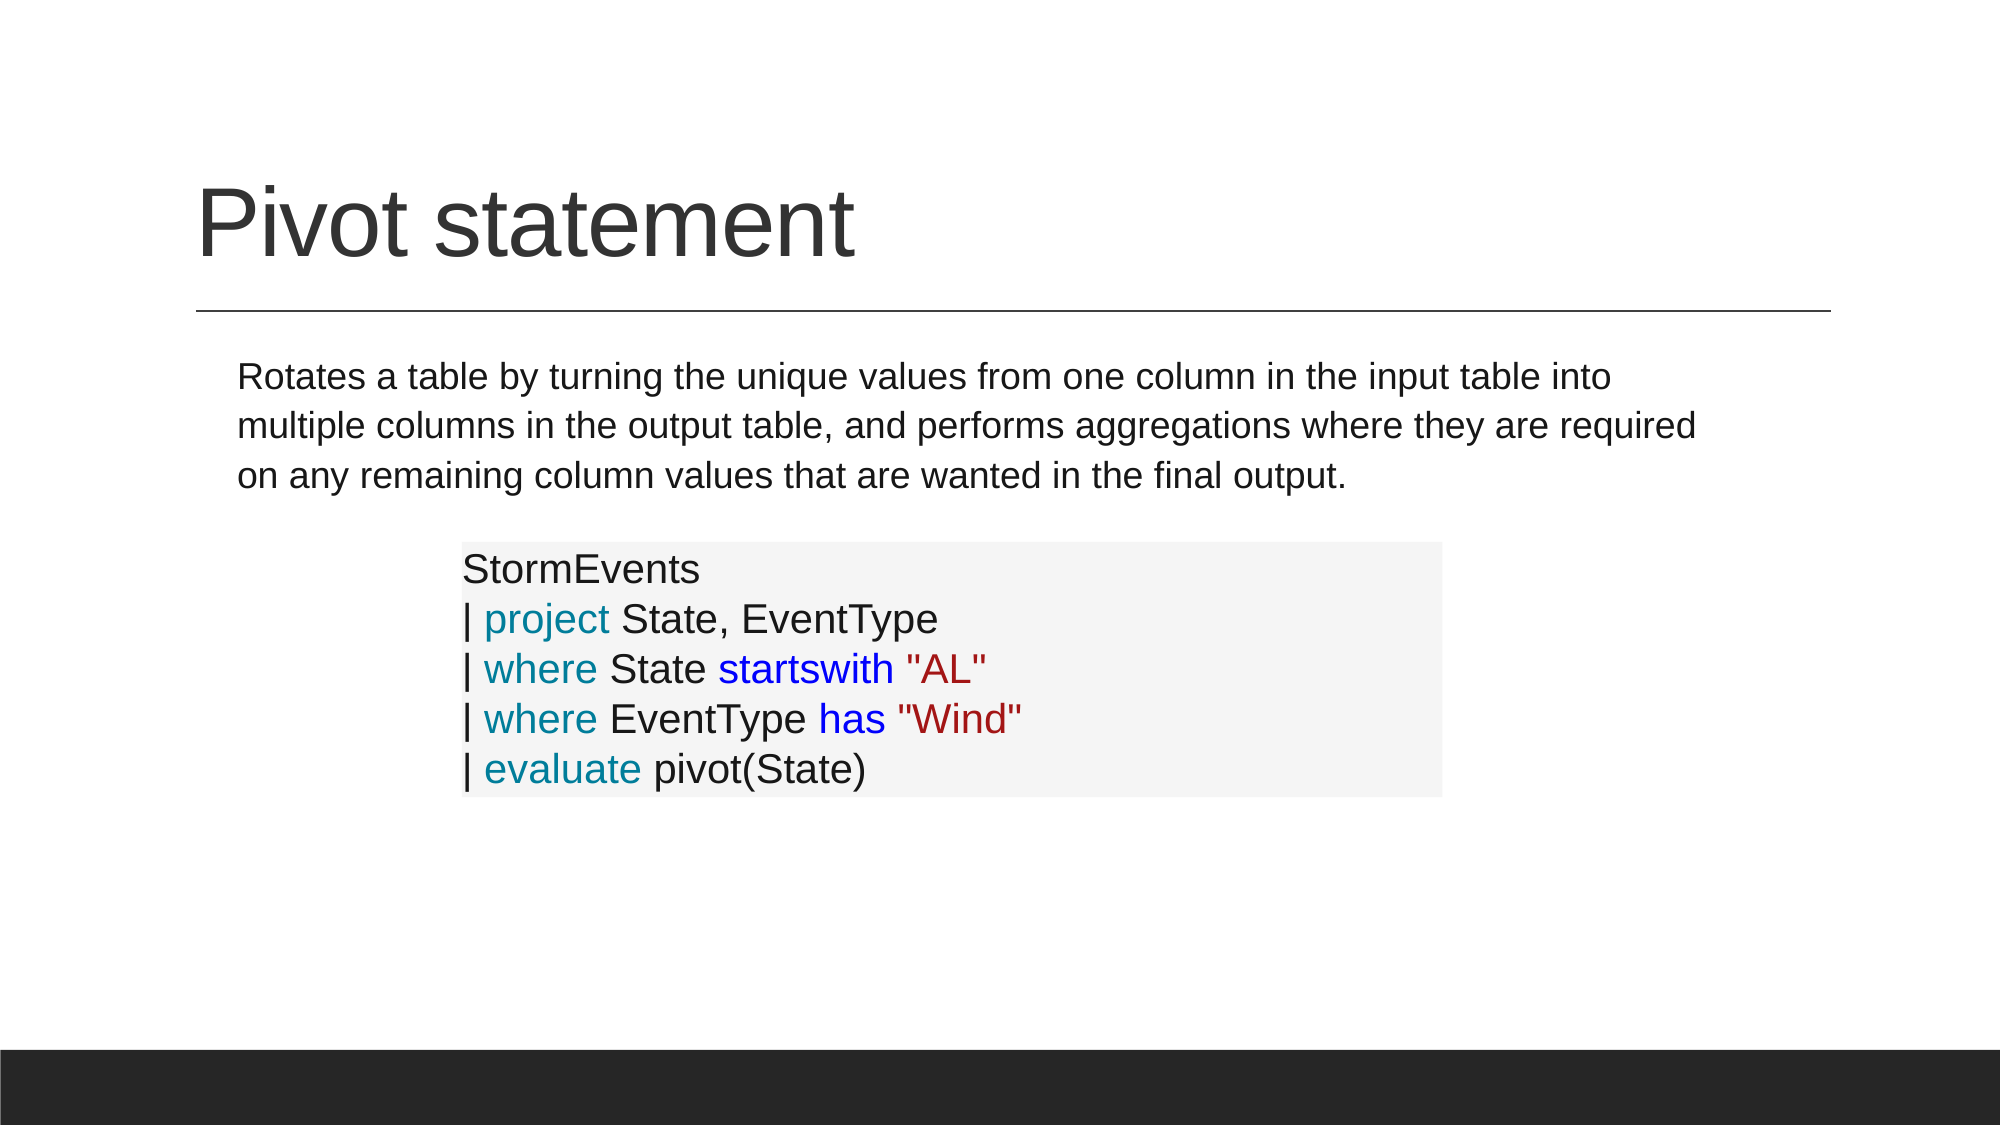

# Pivot statement
Rotates a table by turning the unique values from one column in the input table into multiple columns in the output table, and performs aggregations where they are required on any remaining column values that are wanted in the final output.

StormEvents
| project State, EventType
| where State startswith "AL"
| where EventType has "Wind"
| evaluate pivot(State)